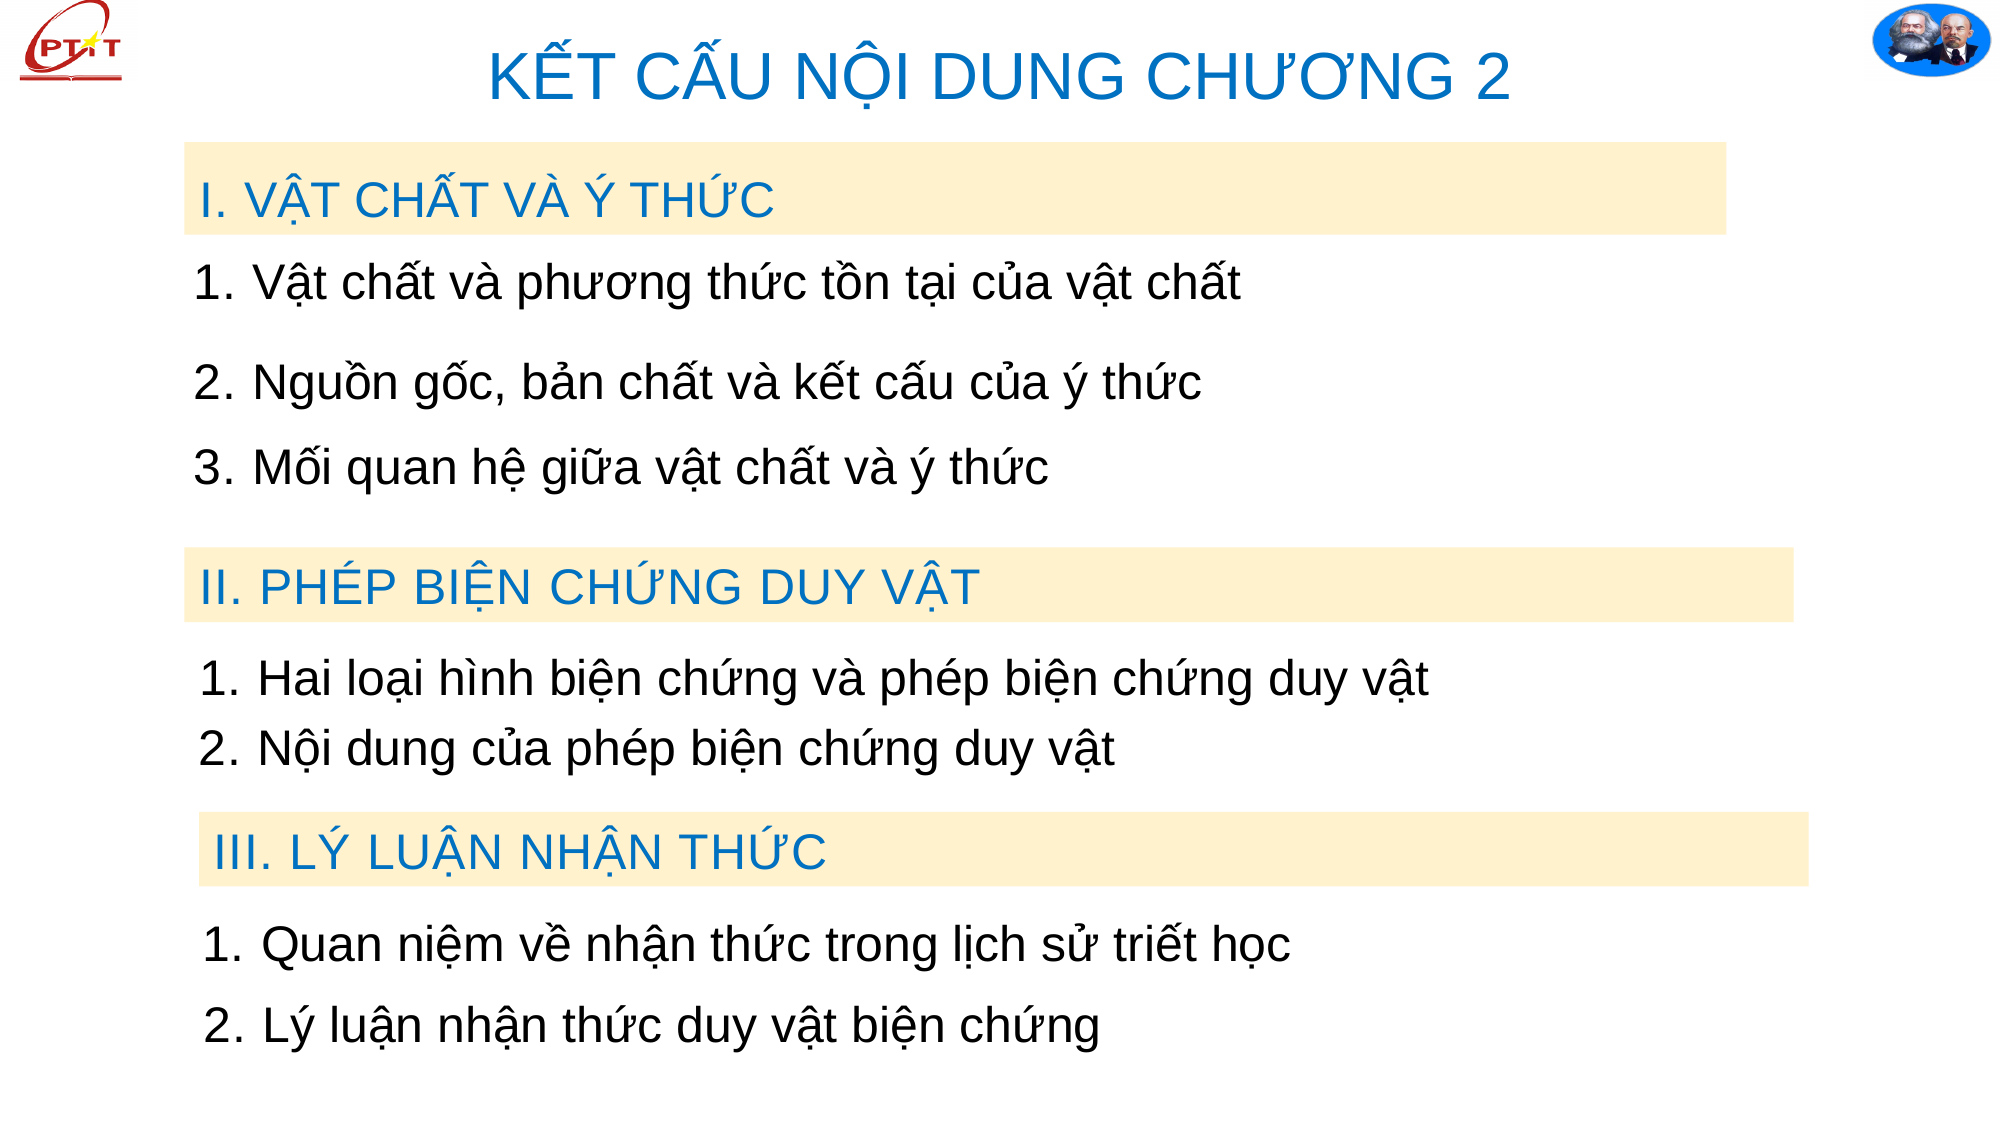

# KẾT CẤU NỘI DUNG CHƯƠNG 2
I. VẬT CHẤT VÀ Ý THỨC
1. Vật chất và phương thức tồn tại của vật chất
2. Nguồn gốc, bản chất và kết cấu của ý thức
3. Mối quan hệ giữa vật chất và ý thức
II. PHÉP BIỆN CHỨNG DUY VẬT
1. Hai loại hình biện chứng và phép biện chứng duy vật
2. Nội dung của phép biện chứng duy vật
III. LÝ LUẬN NHẬN THỨC
1. Quan niệm về nhận thức trong lịch sử triết học
2. Lý luận nhận thức duy vật biện chứng